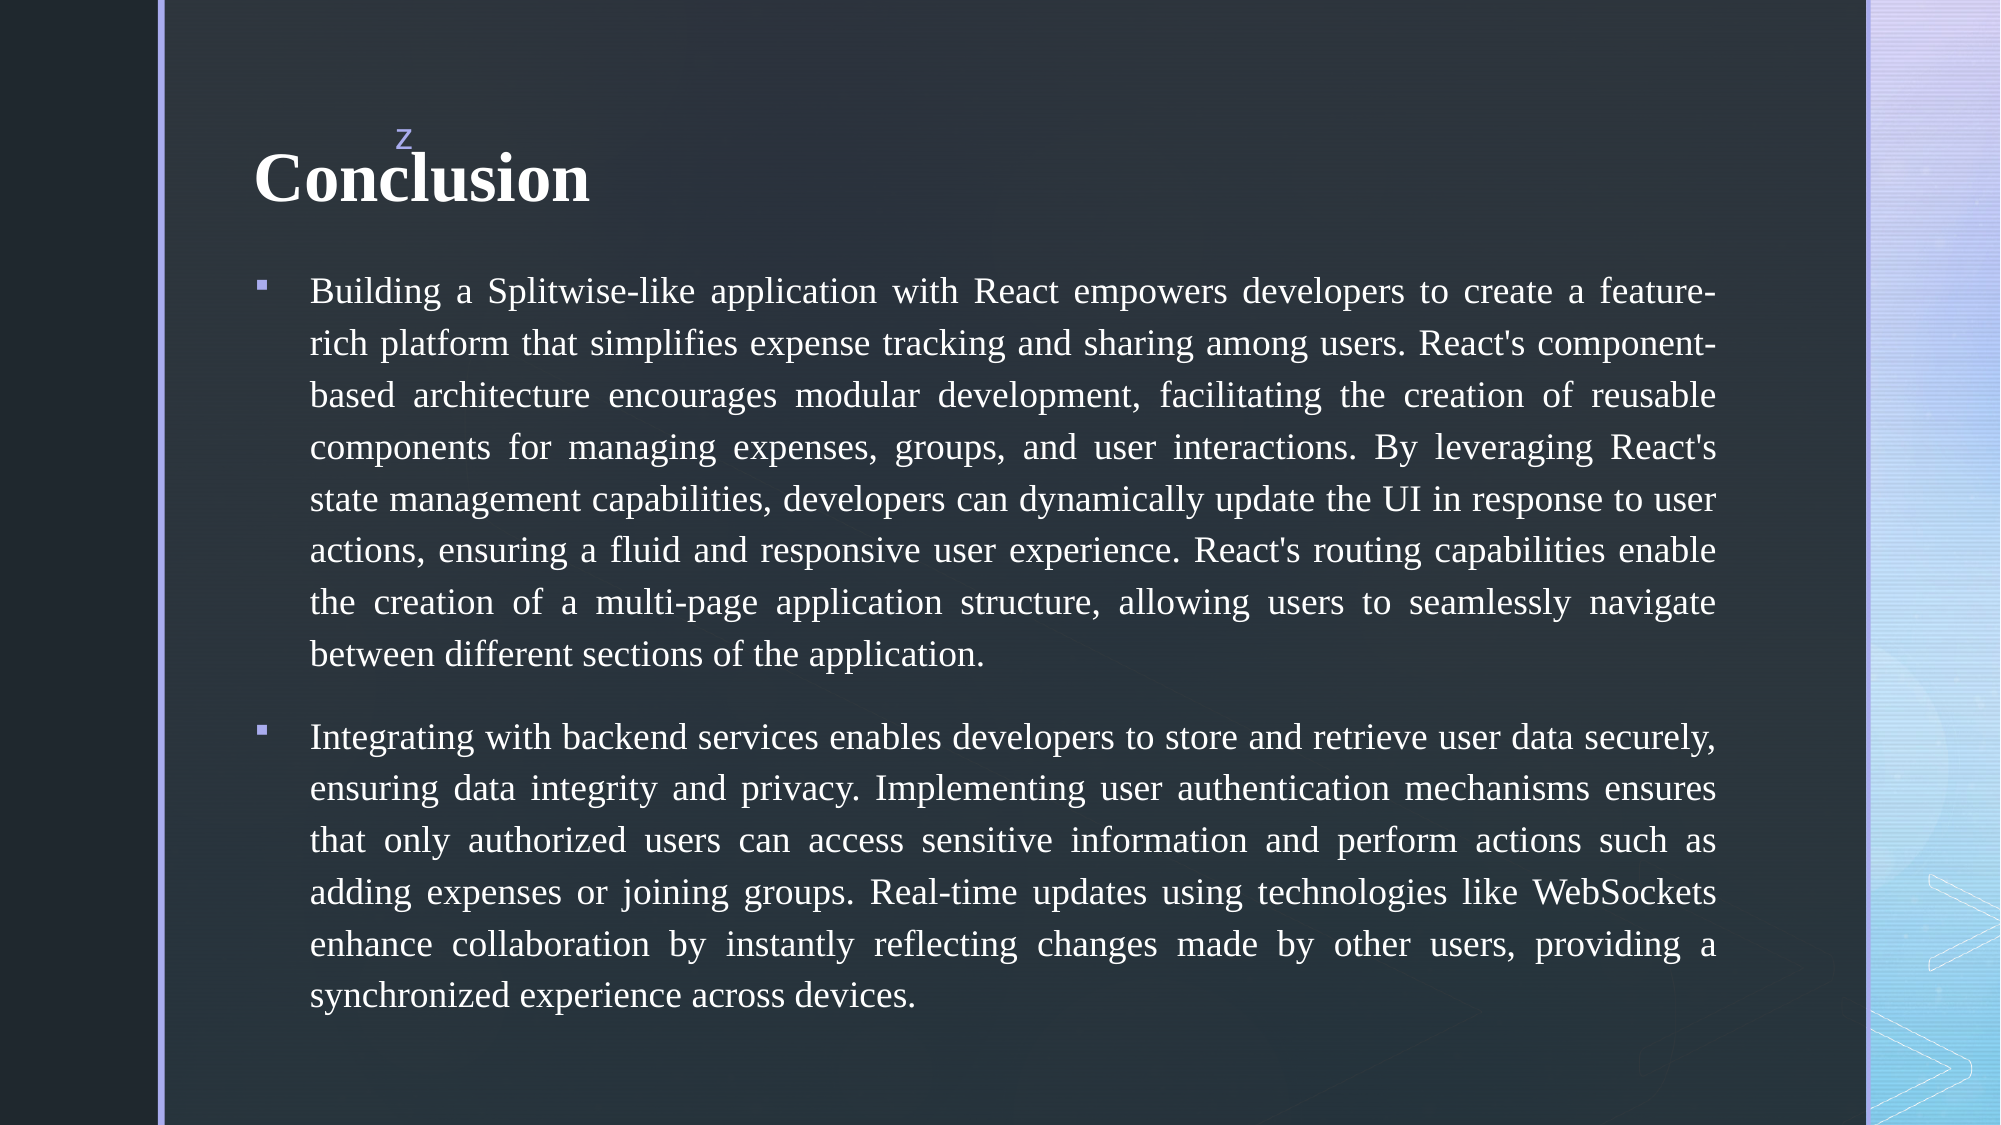

# Conclusion
Building a Splitwise-like application with React empowers developers to create a feature-rich platform that simplifies expense tracking and sharing among users. React's component-based architecture encourages modular development, facilitating the creation of reusable components for managing expenses, groups, and user interactions. By leveraging React's state management capabilities, developers can dynamically update the UI in response to user actions, ensuring a fluid and responsive user experience. React's routing capabilities enable the creation of a multi-page application structure, allowing users to seamlessly navigate between different sections of the application.
Integrating with backend services enables developers to store and retrieve user data securely, ensuring data integrity and privacy. Implementing user authentication mechanisms ensures that only authorized users can access sensitive information and perform actions such as adding expenses or joining groups. Real-time updates using technologies like WebSockets enhance collaboration by instantly reflecting changes made by other users, providing a synchronized experience across devices.